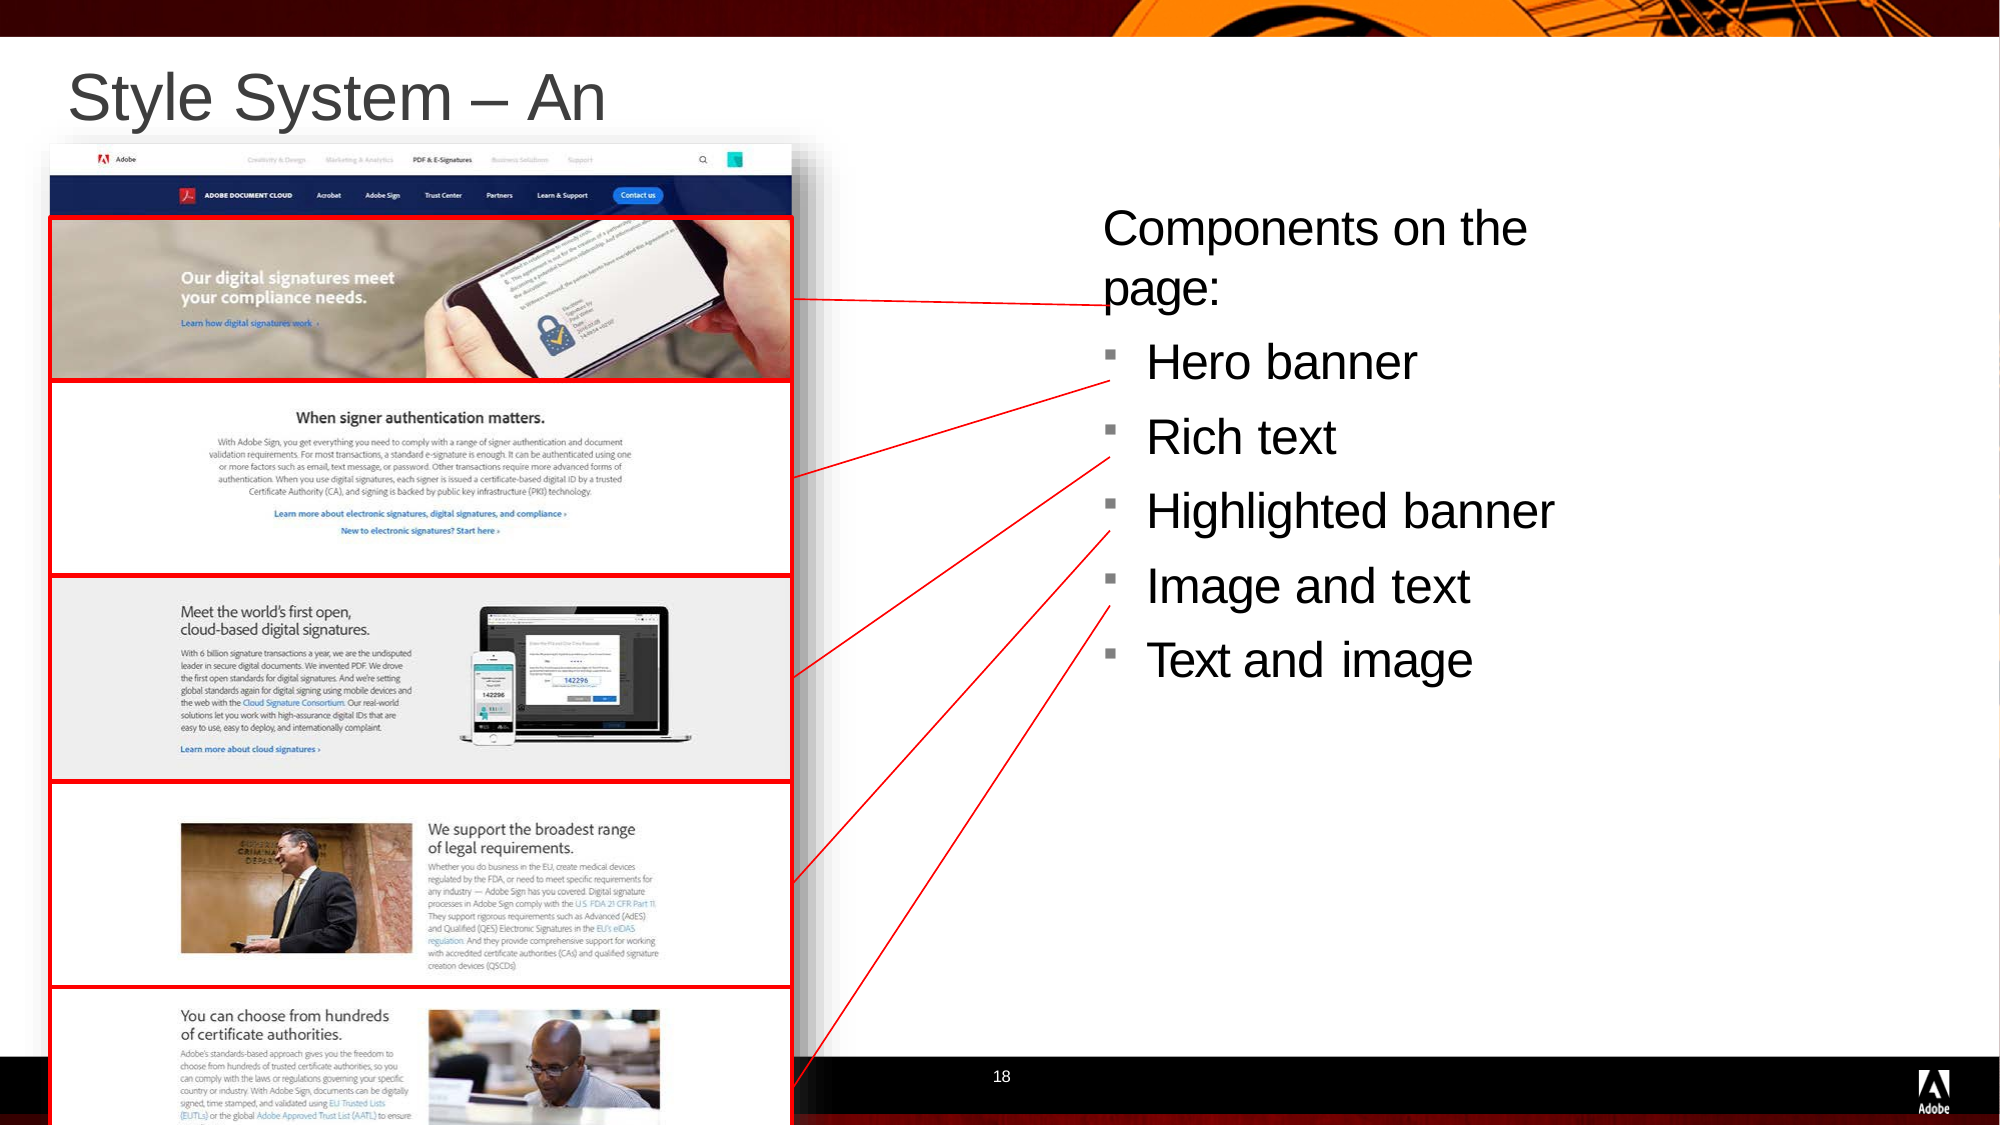

# Style System – An Example

Components on the page:
Hero banner
Rich text
Highlighted banner
Image and text
Text and image

© 2018 Adobe Systems Incorporated. All Rights Reserved. Adobe Confidential.
18